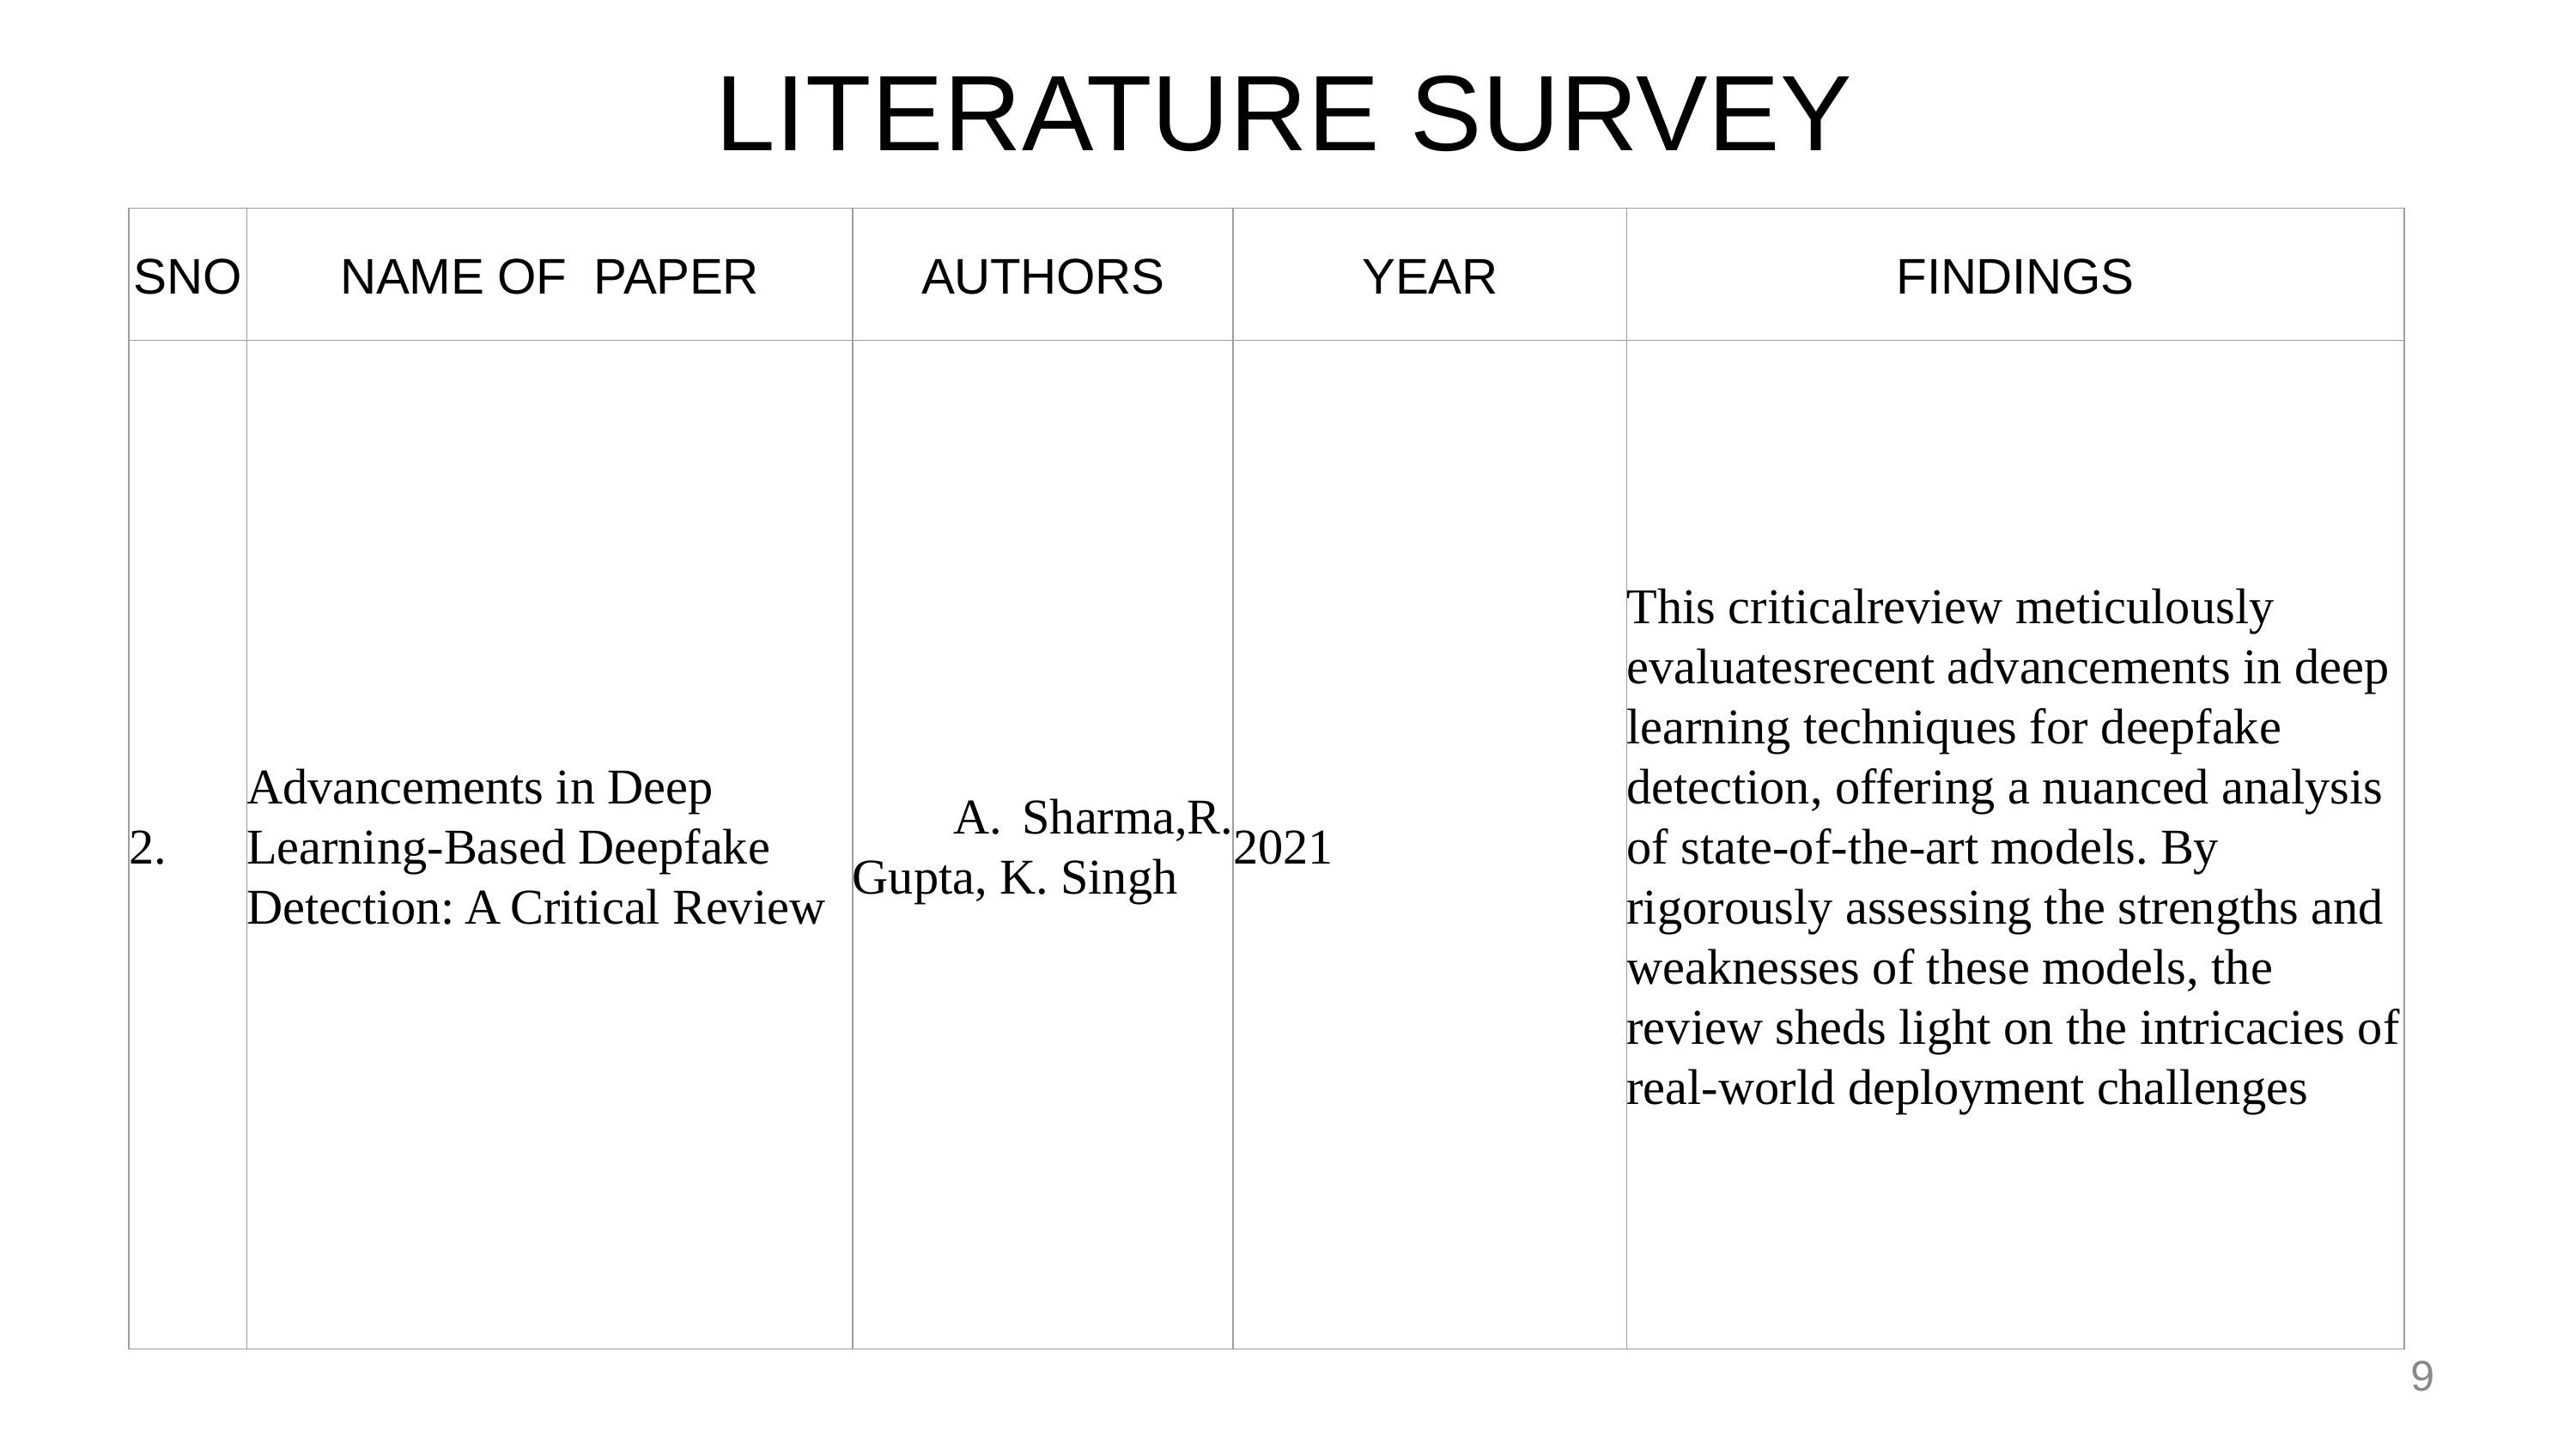

LITERATURE SURVEY
| SNO | NAME OF PAPER | AUTHORS | YEAR | FINDINGS |
| --- | --- | --- | --- | --- |
| 2. | Advancements in Deep Learning-Based Deepfake Detection: A Critical Review | A. Sharma,R. Gupta, K. Singh | 2021 | This criticalreview meticulously evaluatesrecent advancements in deep learning techniques for deepfake detection, offering a nuanced analysis of state-of-the-art models. By rigorously assessing the strengths and weaknesses of these models, the review sheds light on the intricacies of real-world deployment challenges |
9